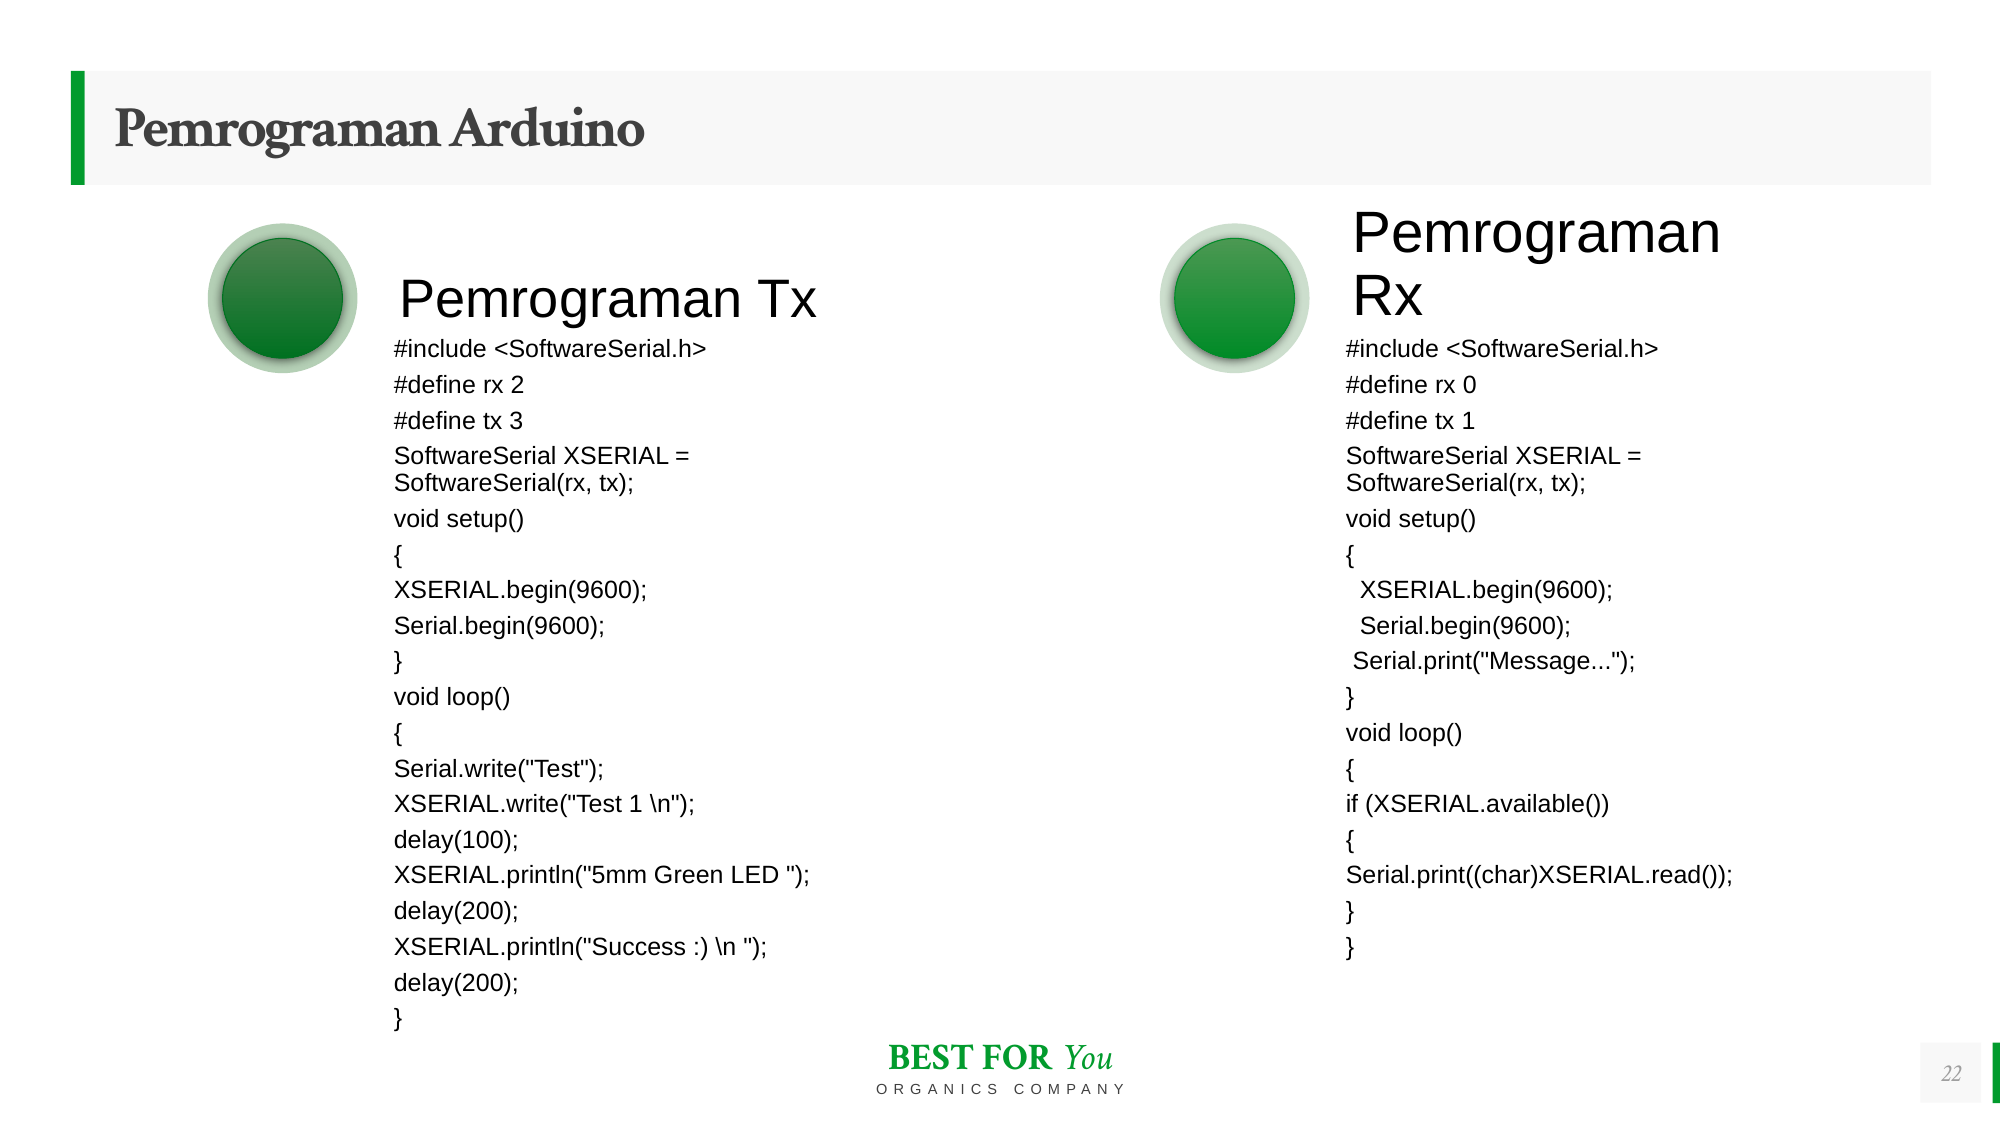

# Pemrograman Arduino
#include <SoftwareSerial.h>
#define rx 2
#define tx 3
SoftwareSerial XSERIAL = SoftwareSerial(rx, tx);
void setup()
{
XSERIAL.begin(9600);
Serial.begin(9600);
}
void loop()
{
Serial.write("Test");
XSERIAL.write("Test 1 \n");
delay(100);
XSERIAL.println("5mm Green LED ");
delay(200);
XSERIAL.println("Success :) \n ");
delay(200);
}
Pemrograman Tx
#include <SoftwareSerial.h>
#define rx 0
#define tx 1
SoftwareSerial XSERIAL = SoftwareSerial(rx, tx);
void setup()
{
  XSERIAL.begin(9600);
  Serial.begin(9600);
 Serial.print("Message...");
}
void loop()
{
if (XSERIAL.available())
{
Serial.print((char)XSERIAL.read());
}
}
Pemrograman Rx
22